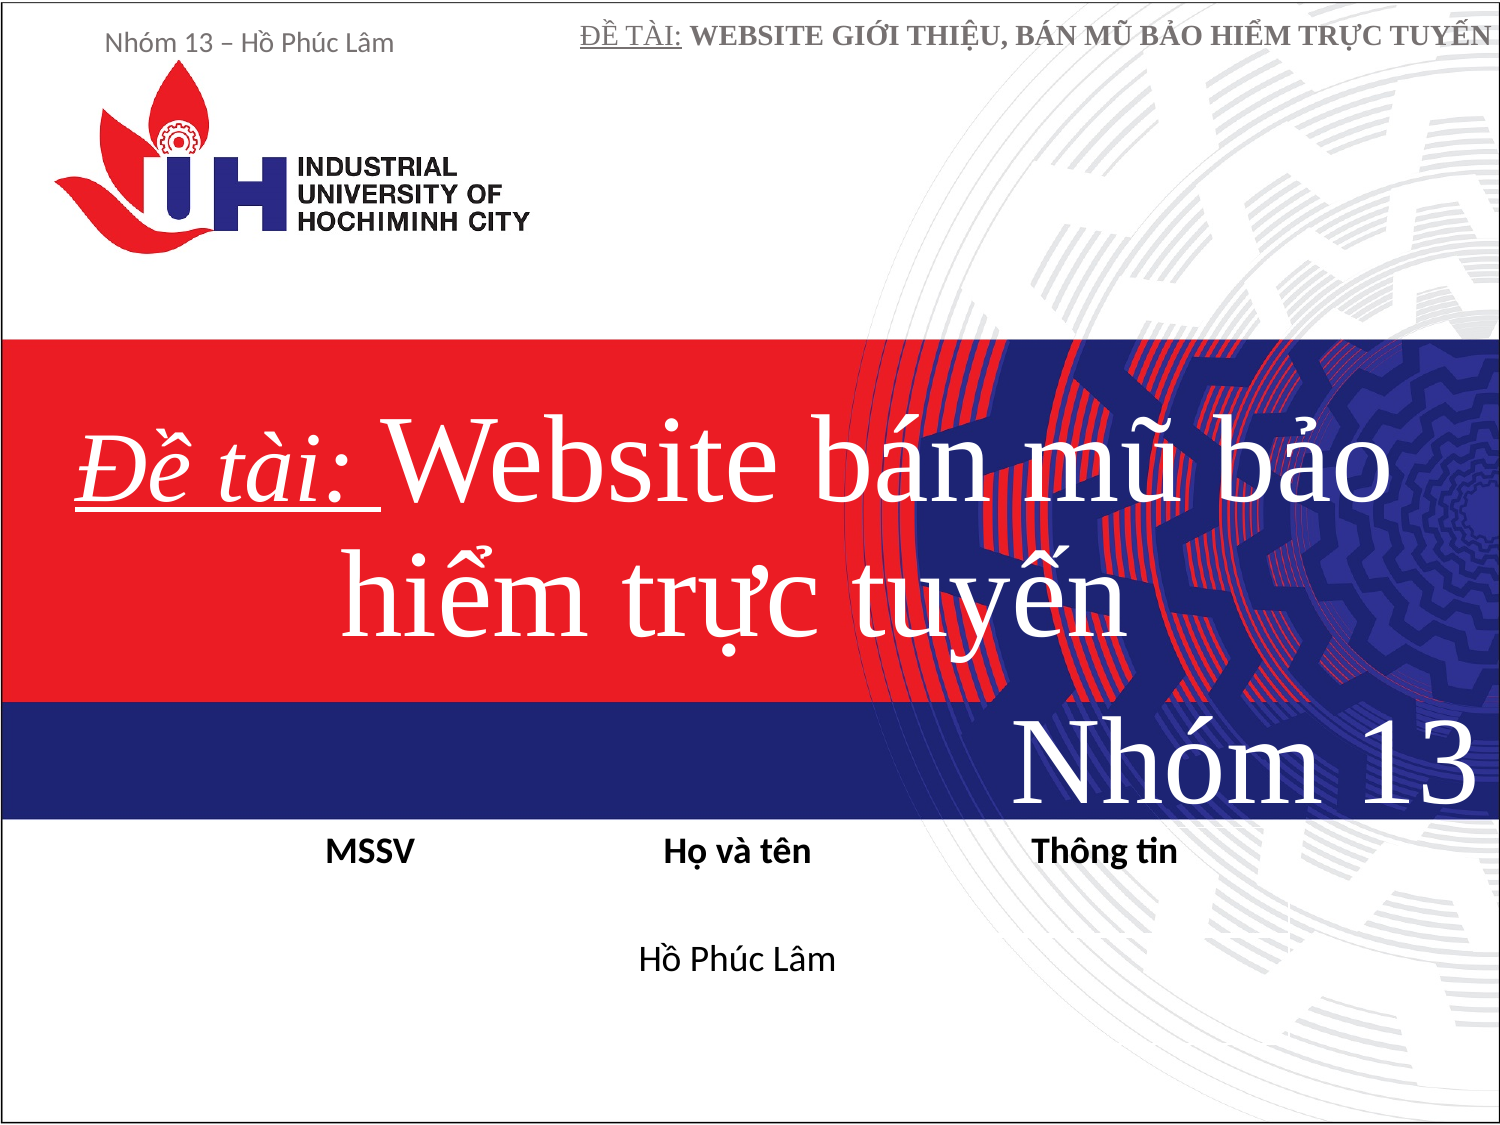

# Đề tài: Website bán mũ bảo hiểm trực tuyến
Nhóm 13
| MSSV | Họ và tên | Thông tin |
| --- | --- | --- |
|  | Hồ Phúc Lâm |  |